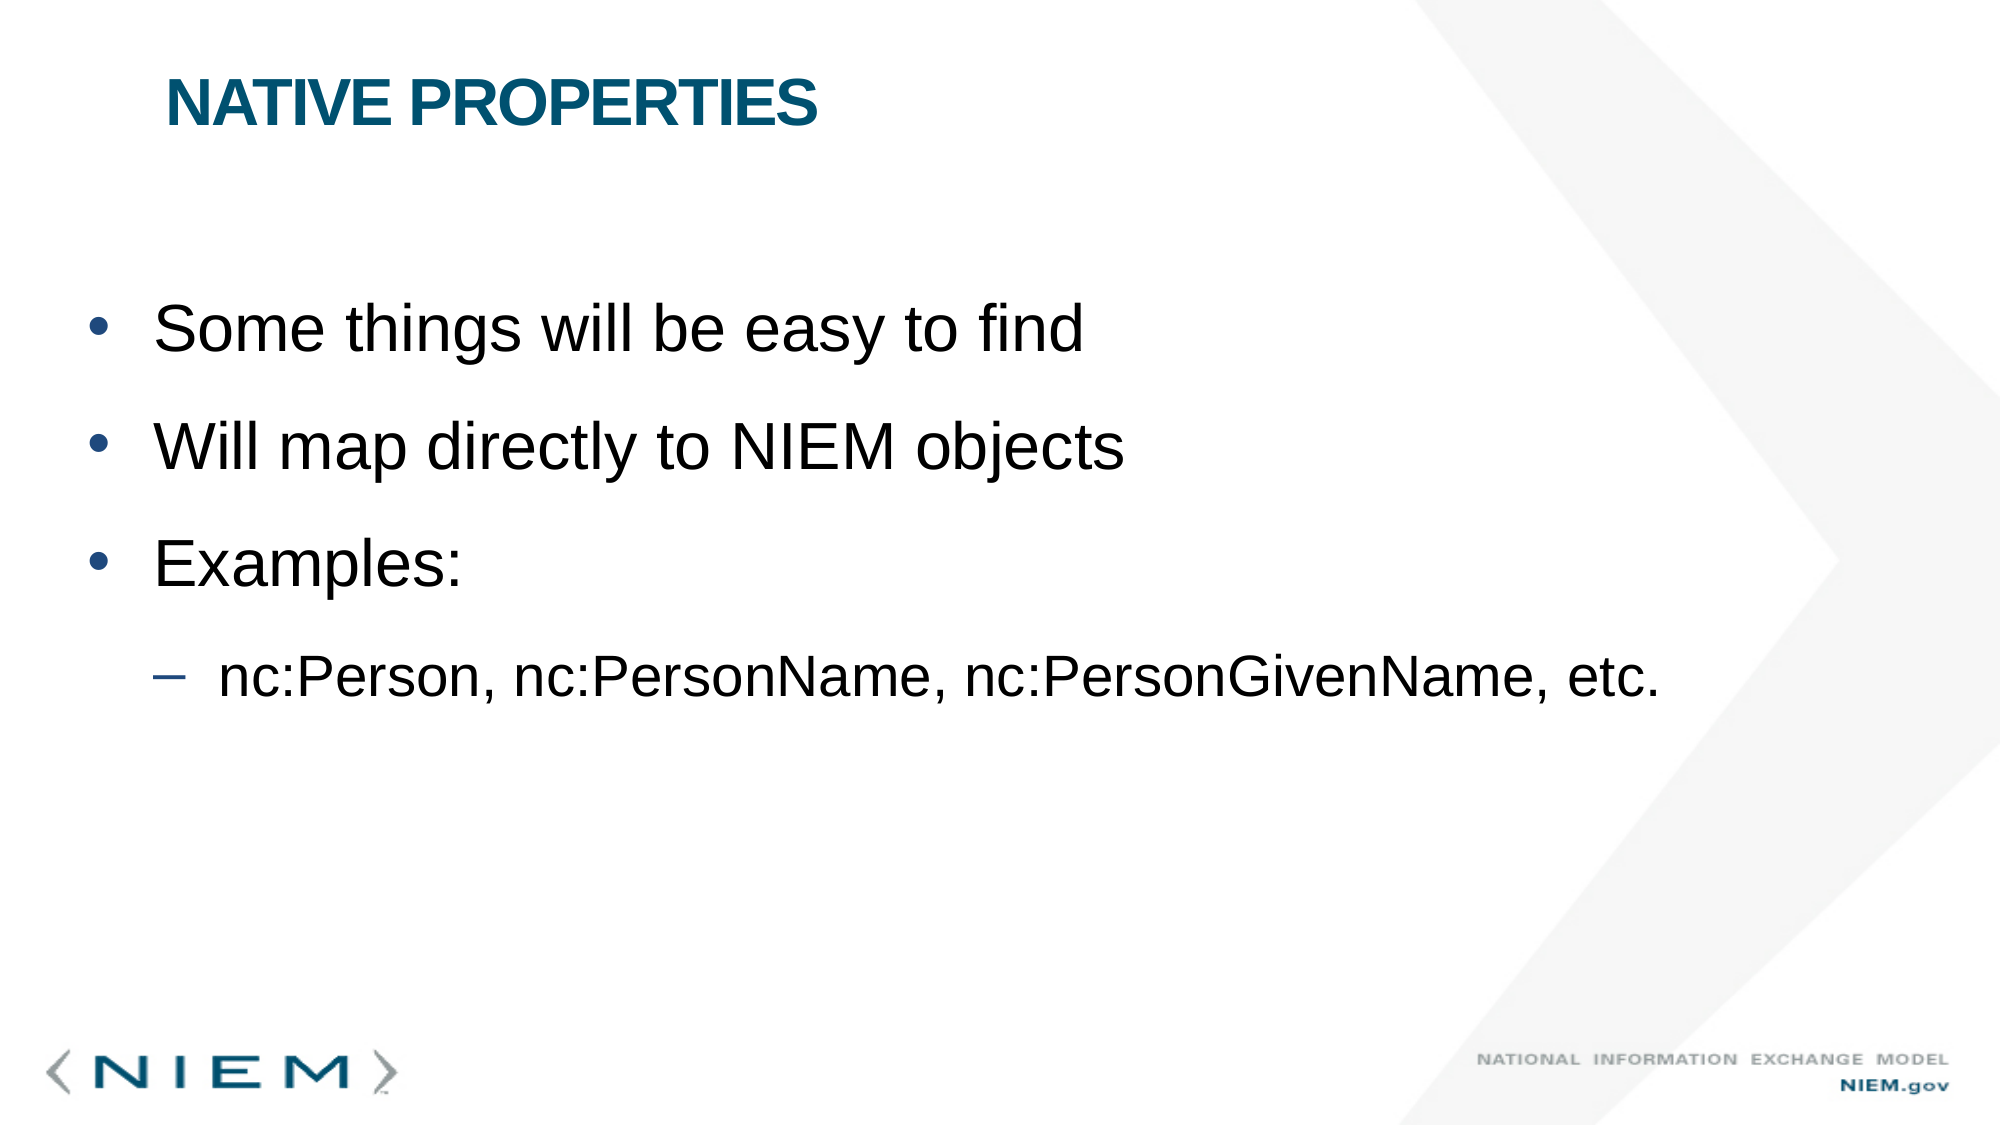

# Native Properties
Some things will be easy to find
Will map directly to NIEM objects
Examples:
nc:Person, nc:PersonName, nc:PersonGivenName, etc.